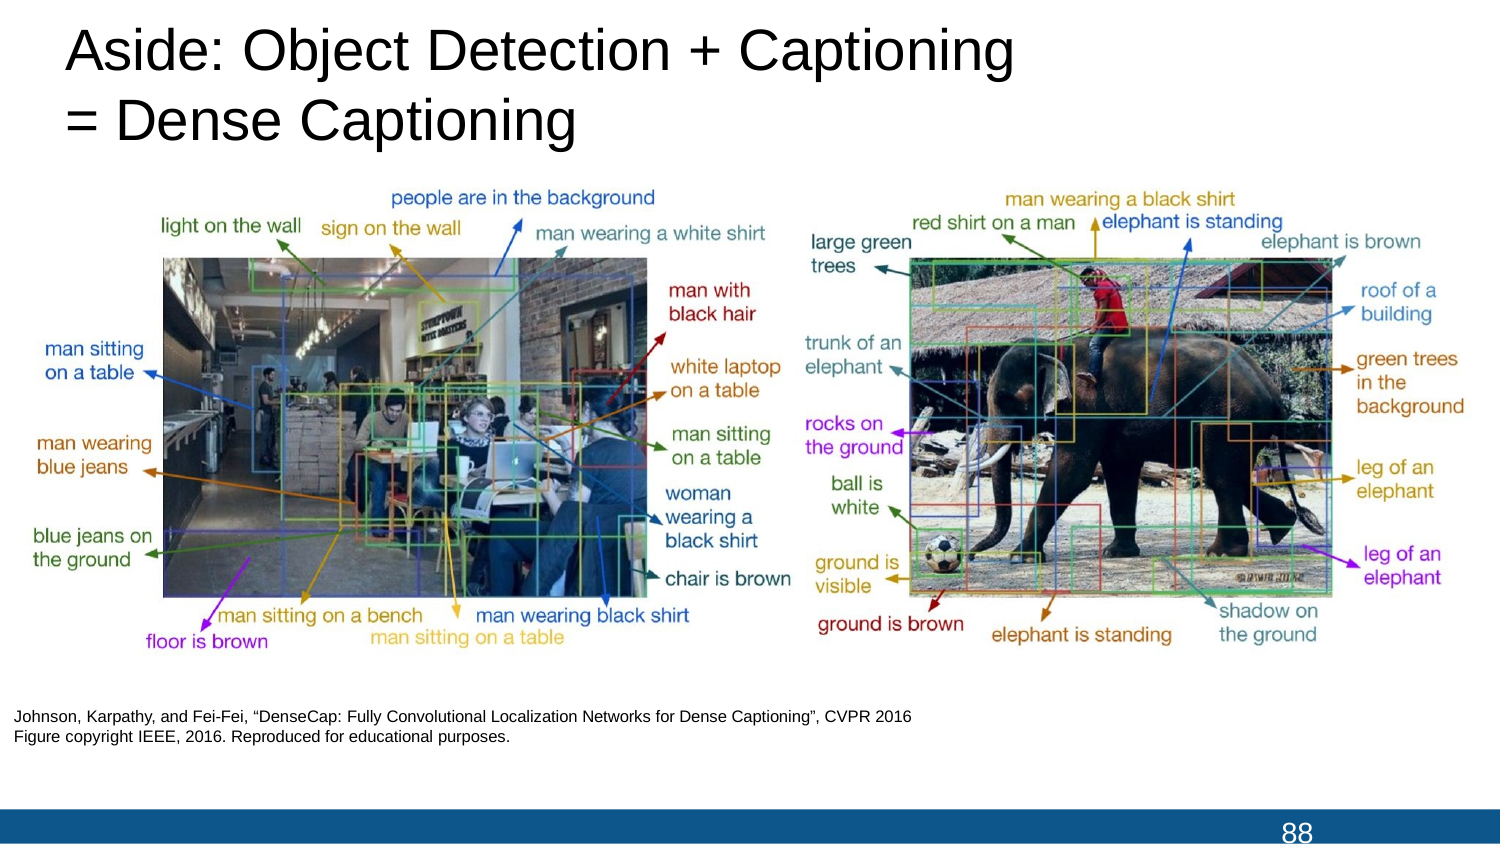

# Aside: Object Detection + Captioning
= Dense Captioning

Johnson, Karpathy, and Fei-Fei, “DenseCap: Fully Convolutional Localization Networks for Dense Captioning”, CVPR 2016  Figure copyright IEEE, 2016. Reproduced for educational purposes.
88